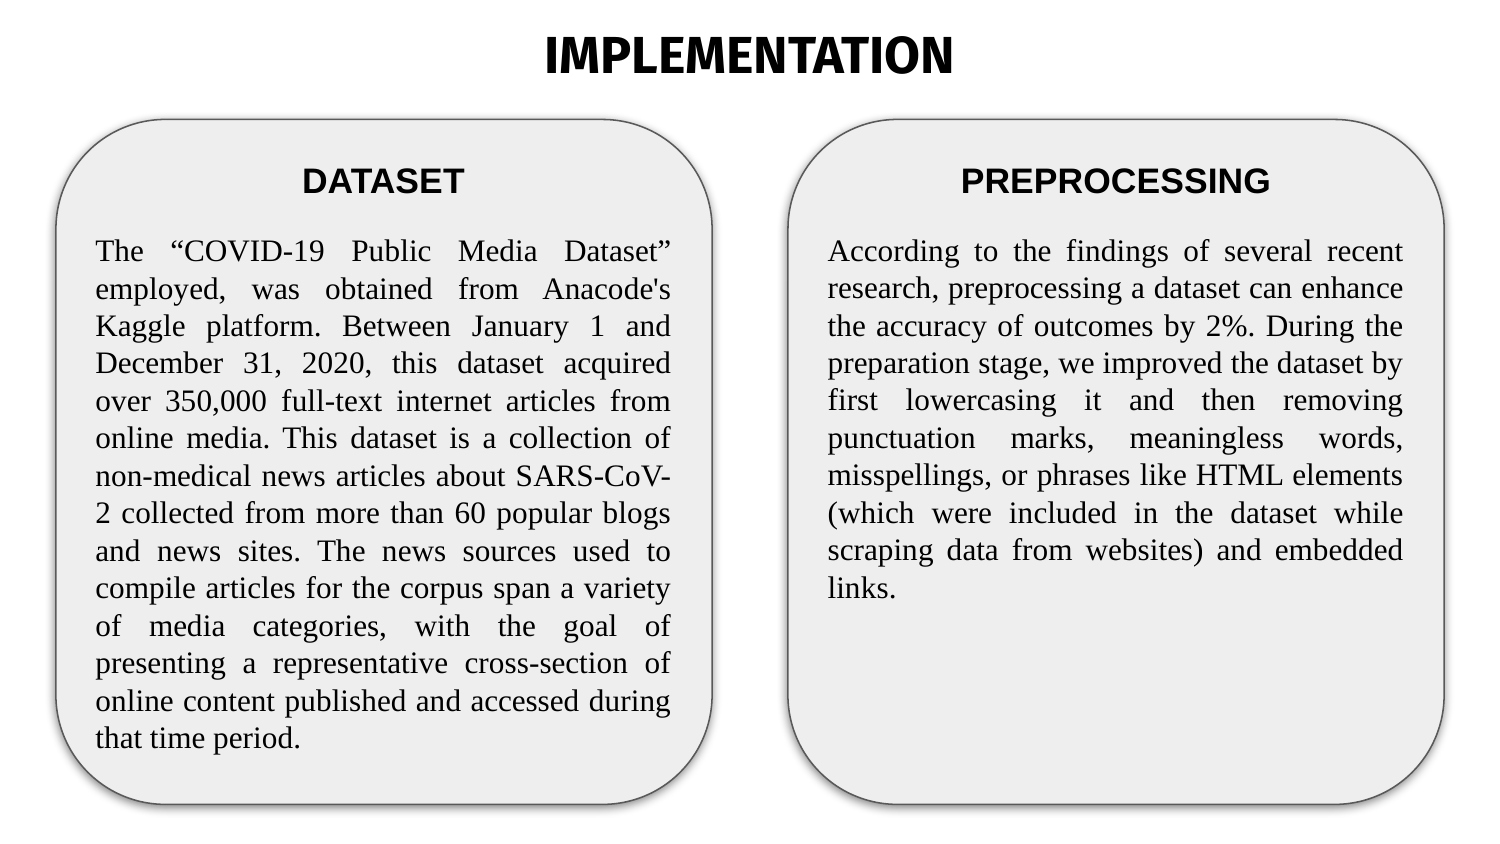

# IMPLEMENTATION

DATASET
PREPROCESSING
According to the findings of several recent research, preprocessing a dataset can enhance the accuracy of outcomes by 2%. During the preparation stage, we improved the dataset by first lowercasing it and then removing punctuation marks, meaningless words, misspellings, or phrases like HTML elements (which were included in the dataset while scraping data from websites) and embedded links.
The “COVID-19 Public Media Dataset” employed, was obtained from Anacode's Kaggle platform. Between January 1 and December 31, 2020, this dataset acquired over 350,000 full-text internet articles from online media. This dataset is a collection of non-medical news articles about SARS-CoV-2 collected from more than 60 popular blogs and news sites. The news sources used to compile articles for the corpus span a variety of media categories, with the goal of presenting a representative cross-section of online content published and accessed during that time period.